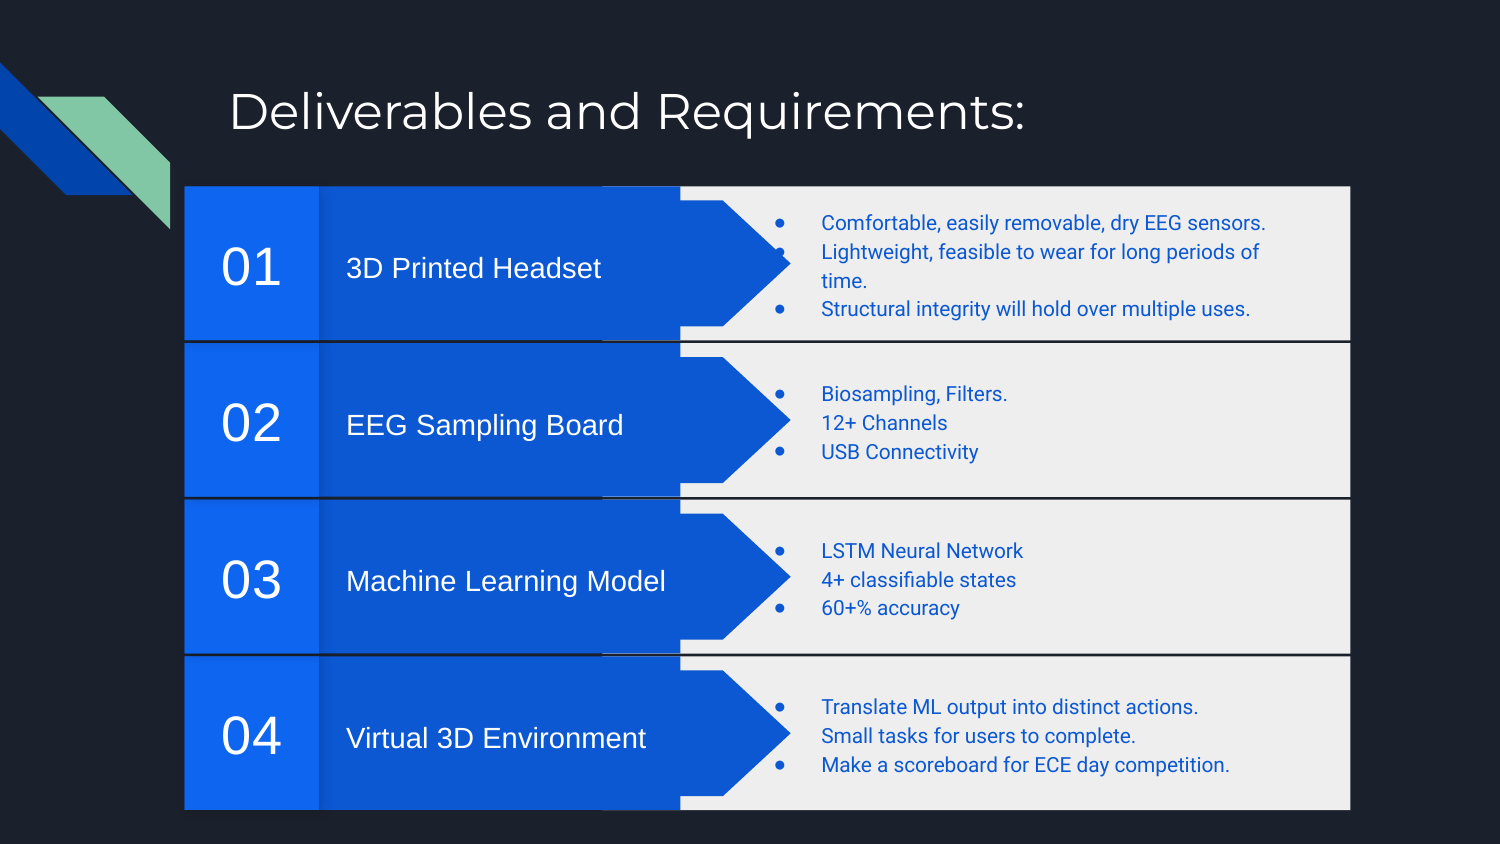

# Deliverables and Requirements:

01

Comfortable, easily removable, dry EEG sensors.
Lightweight, feasible to wear for long periods of time.
Structural integrity will hold over multiple uses.
3D Printed Headset

02

Biosampling, Filters.
12+ Channels
USB Connectivity
EEG Sampling Board

03

LSTM Neural Network
4+ classifiable states
60+% accuracy
Machine Learning Model

04

Translate ML output into distinct actions.
Small tasks for users to complete.
Make a scoreboard for ECE day competition.
Virtual 3D Environment